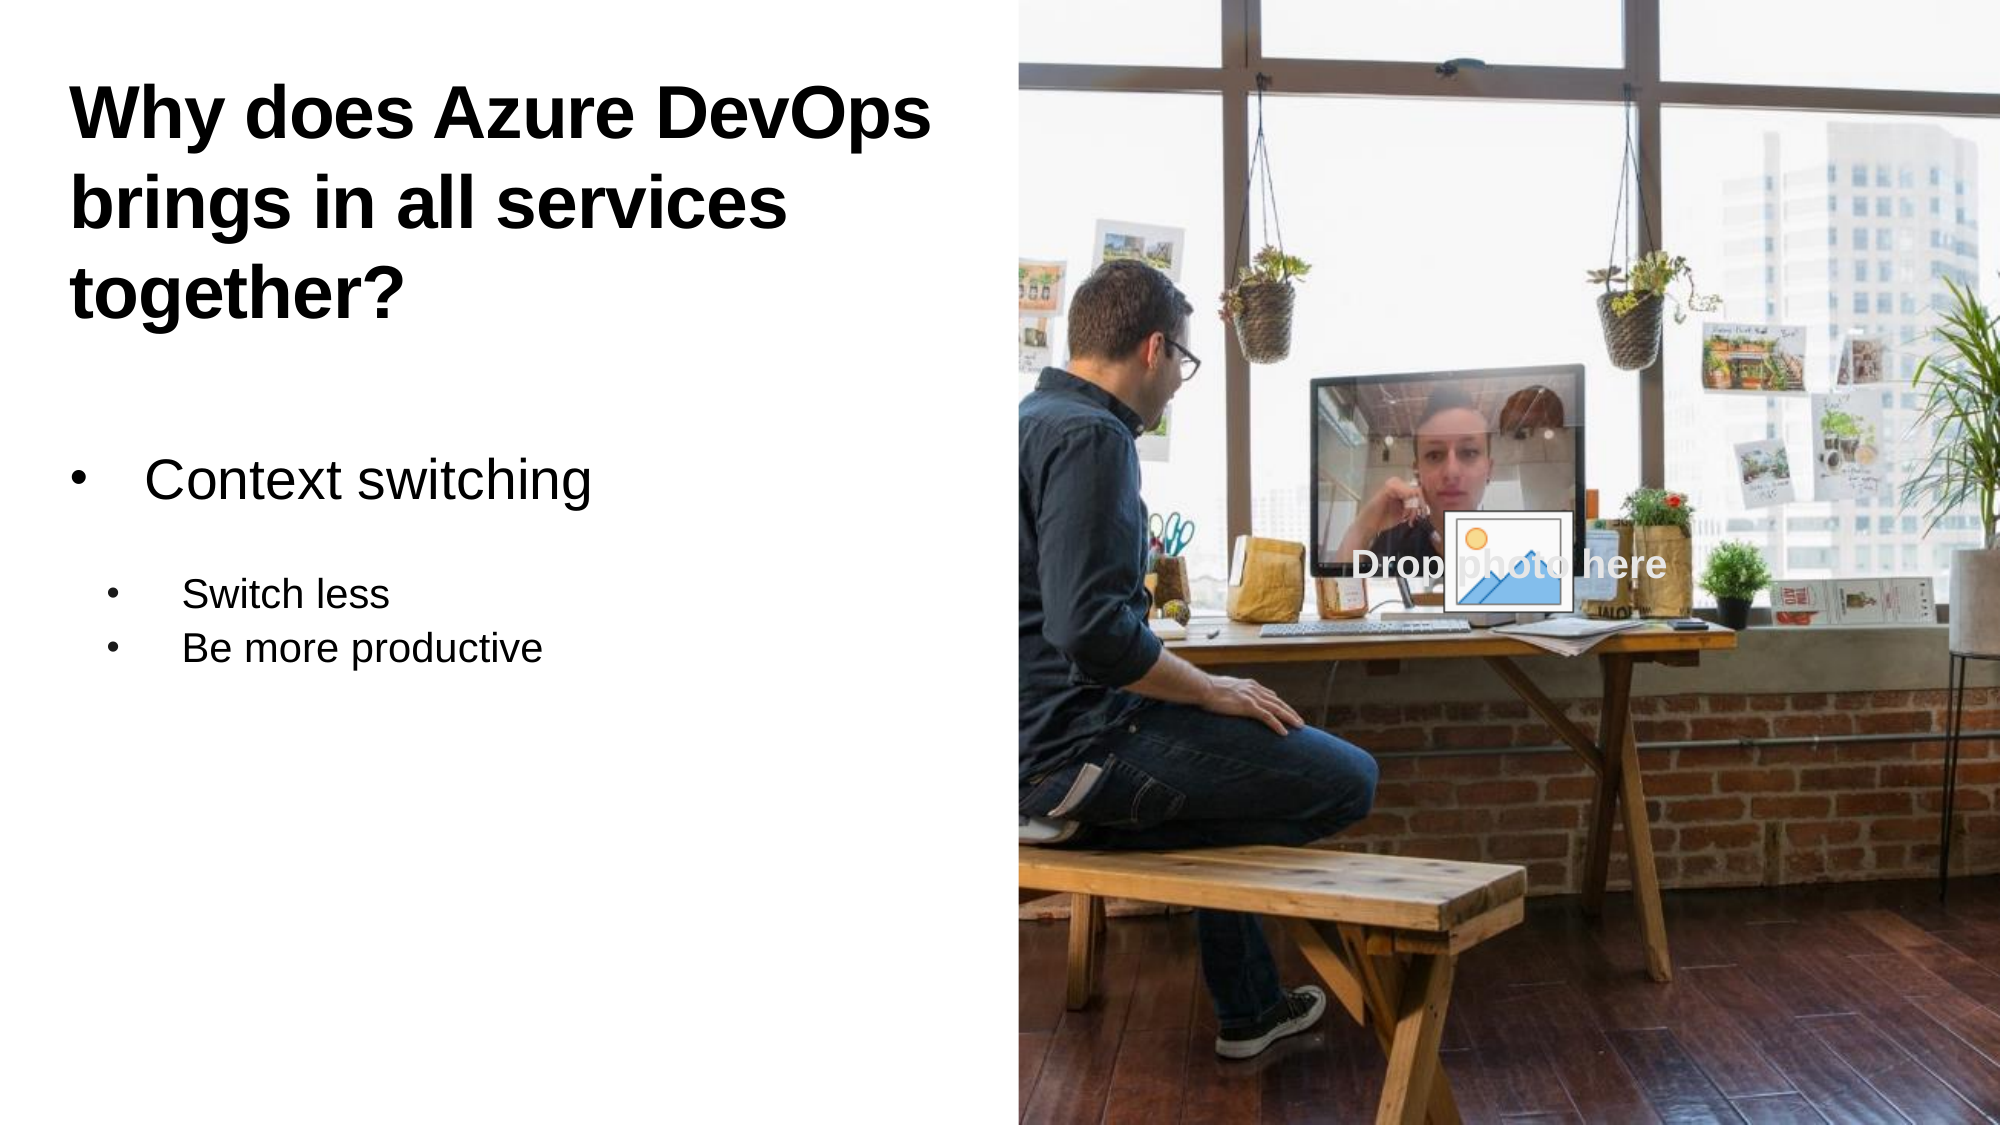

# Why does Azure DevOps brings in all services together?
Context switching
Switch less
Be more productive